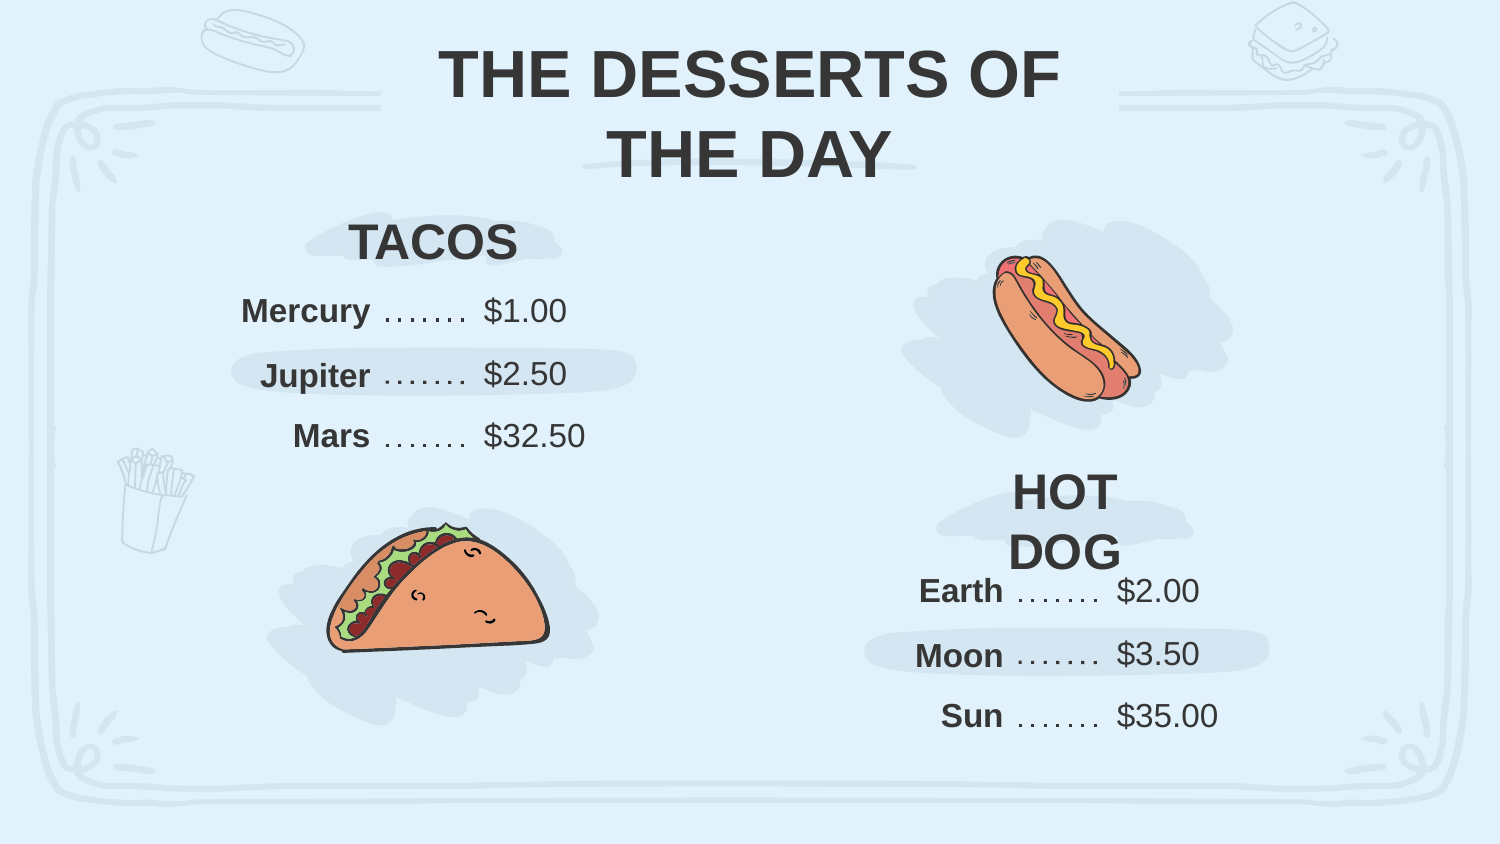

# THE DESSERTS OF THE DAY

TACOS

$1.00
Mercury

$2.50
Jupiter
Mars
$32.50

HOT DOG
$2.00
Earth

$3.50
Moon
Sun
$35.00